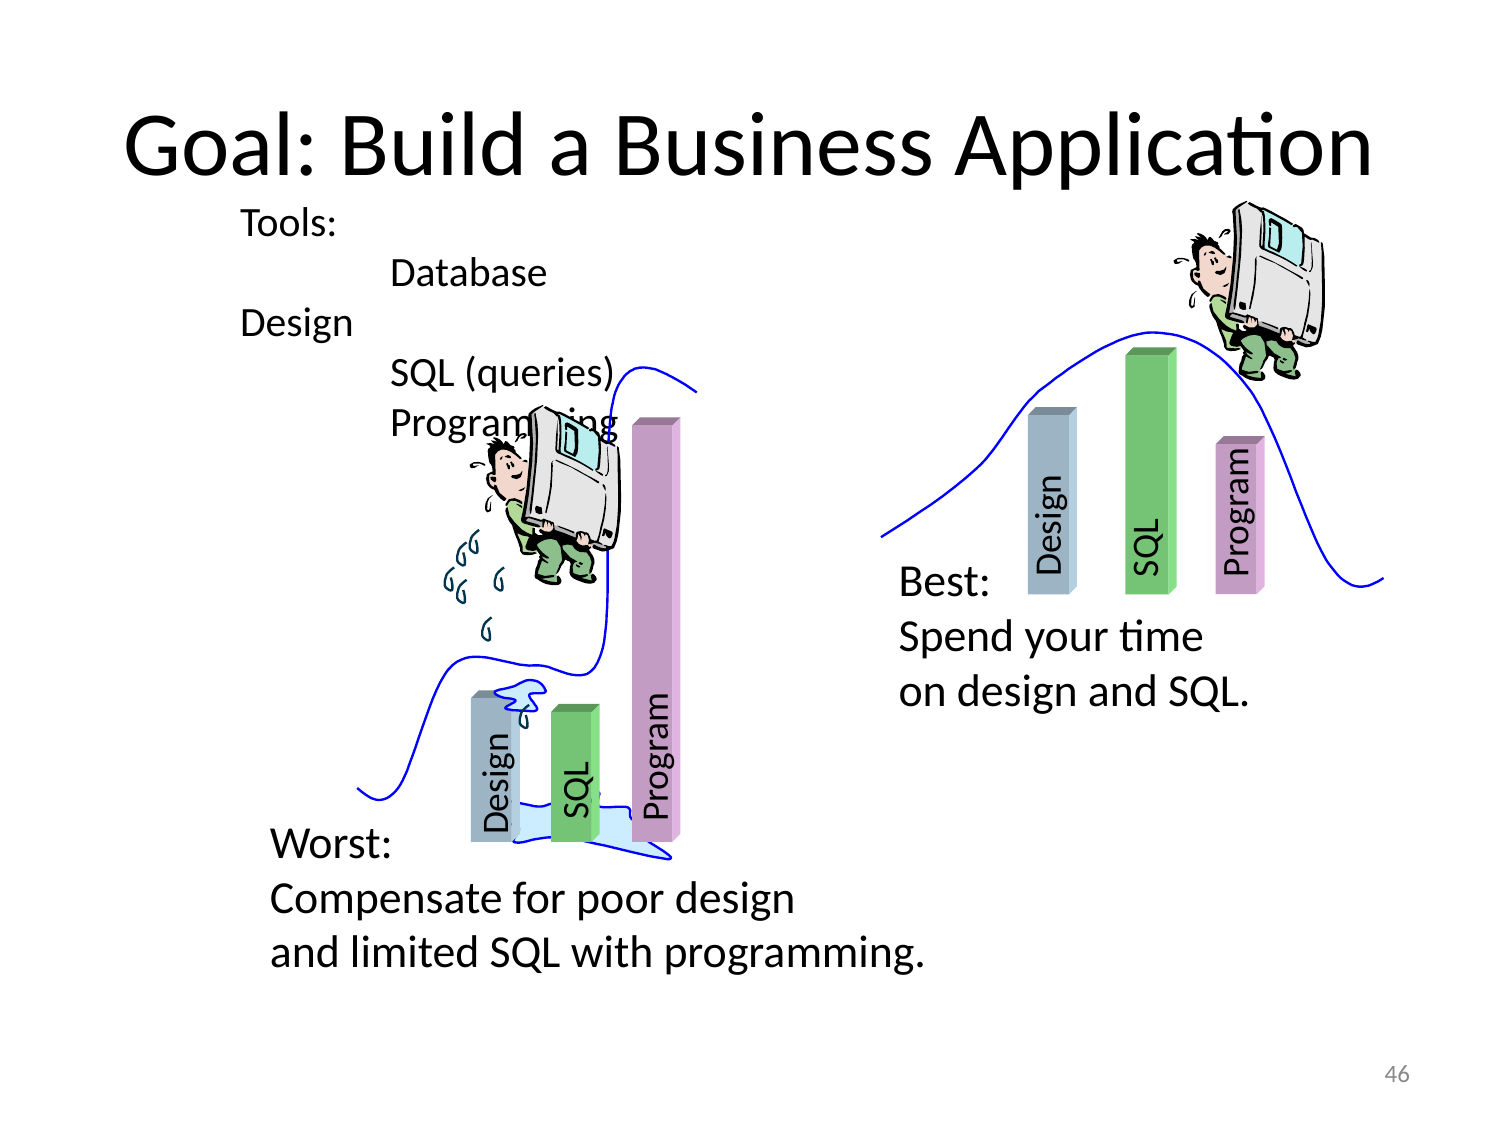

# Goal: Build a Business Application
Tools:
	Database Design
	SQL (queries)
	Programming

SQL

Design

Program

Program

Best:

Spend your time

on design and SQL.

Design

SQL

Worst:
Compensate for poor design
and limited SQL with programming.
46